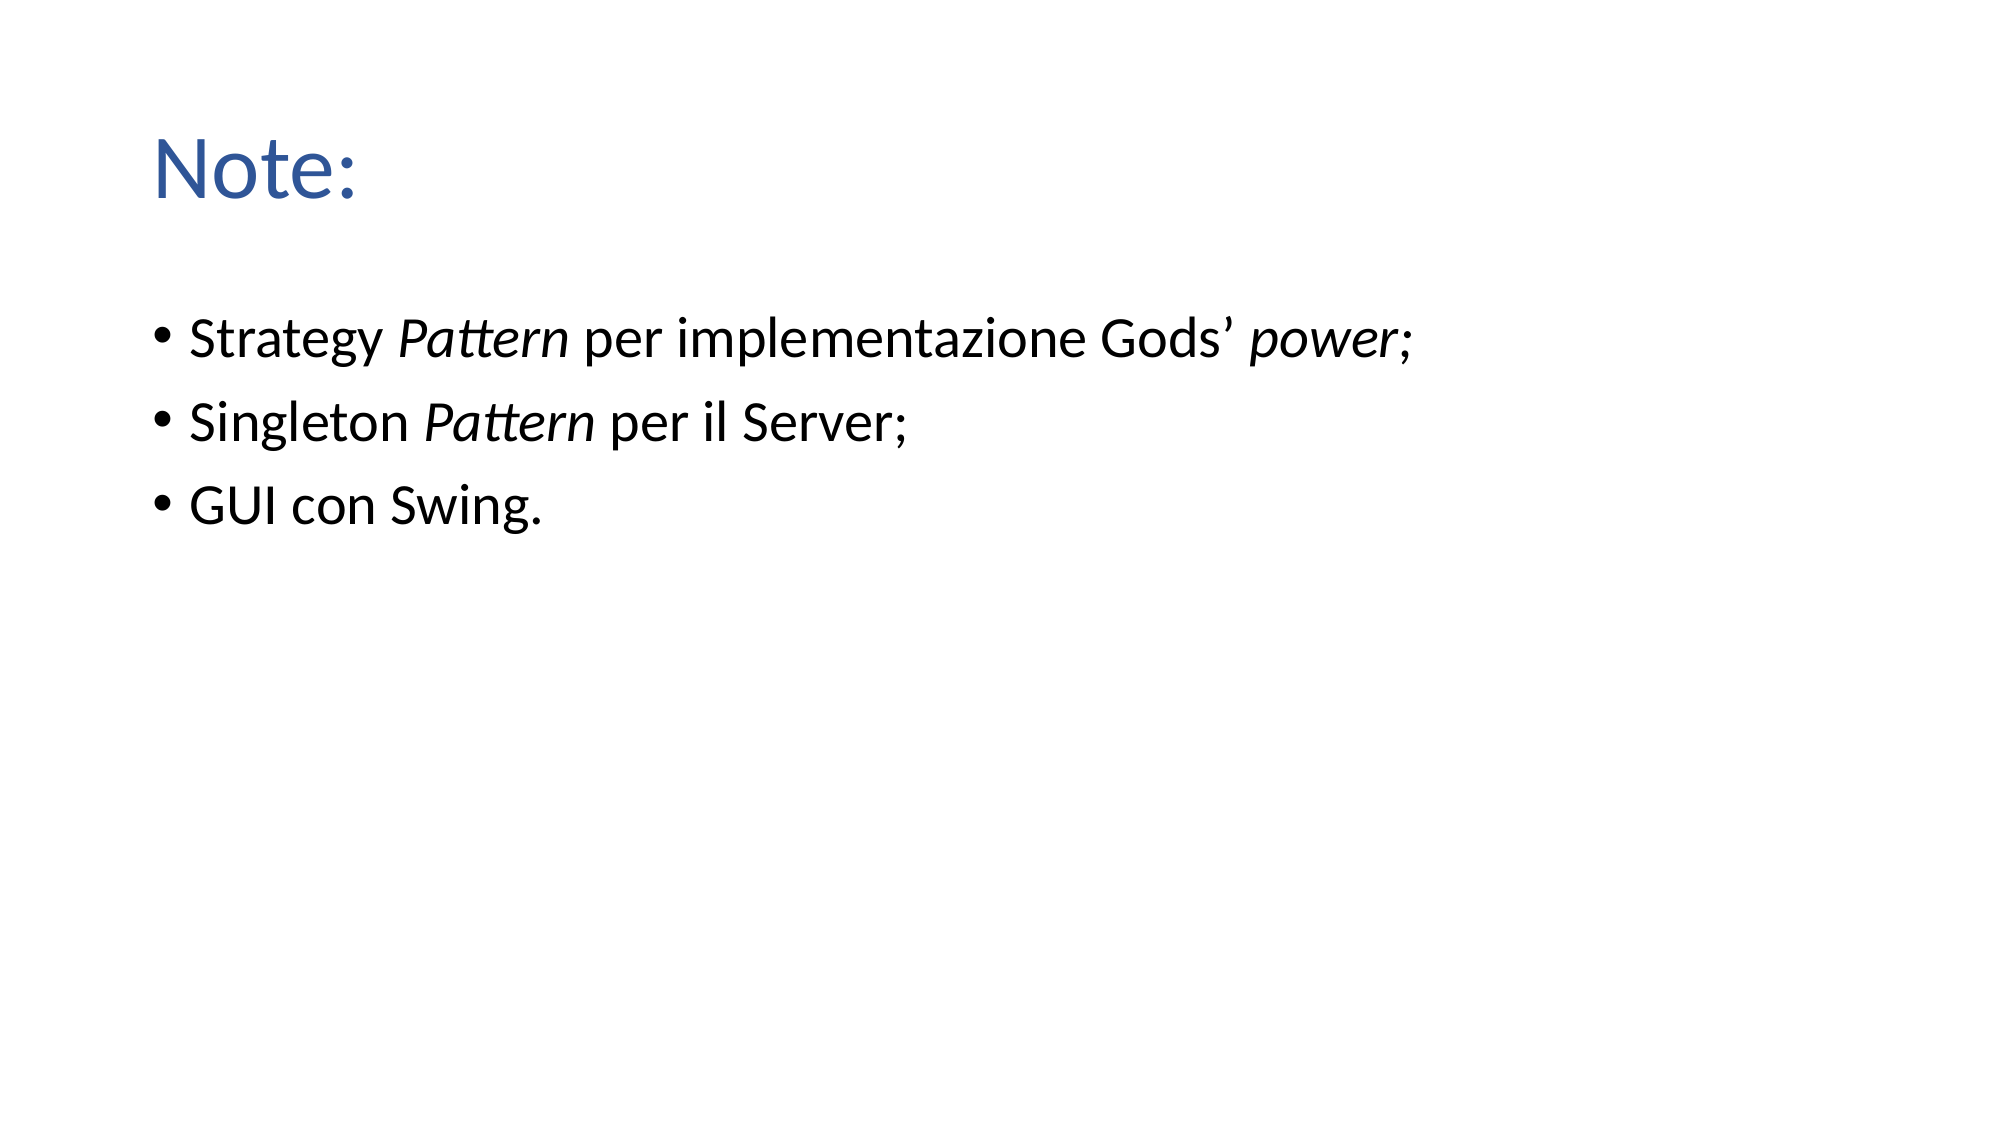

# Note:
Strategy Pattern per implementazione Gods’ power;
Singleton Pattern per il Server;
GUI con Swing.